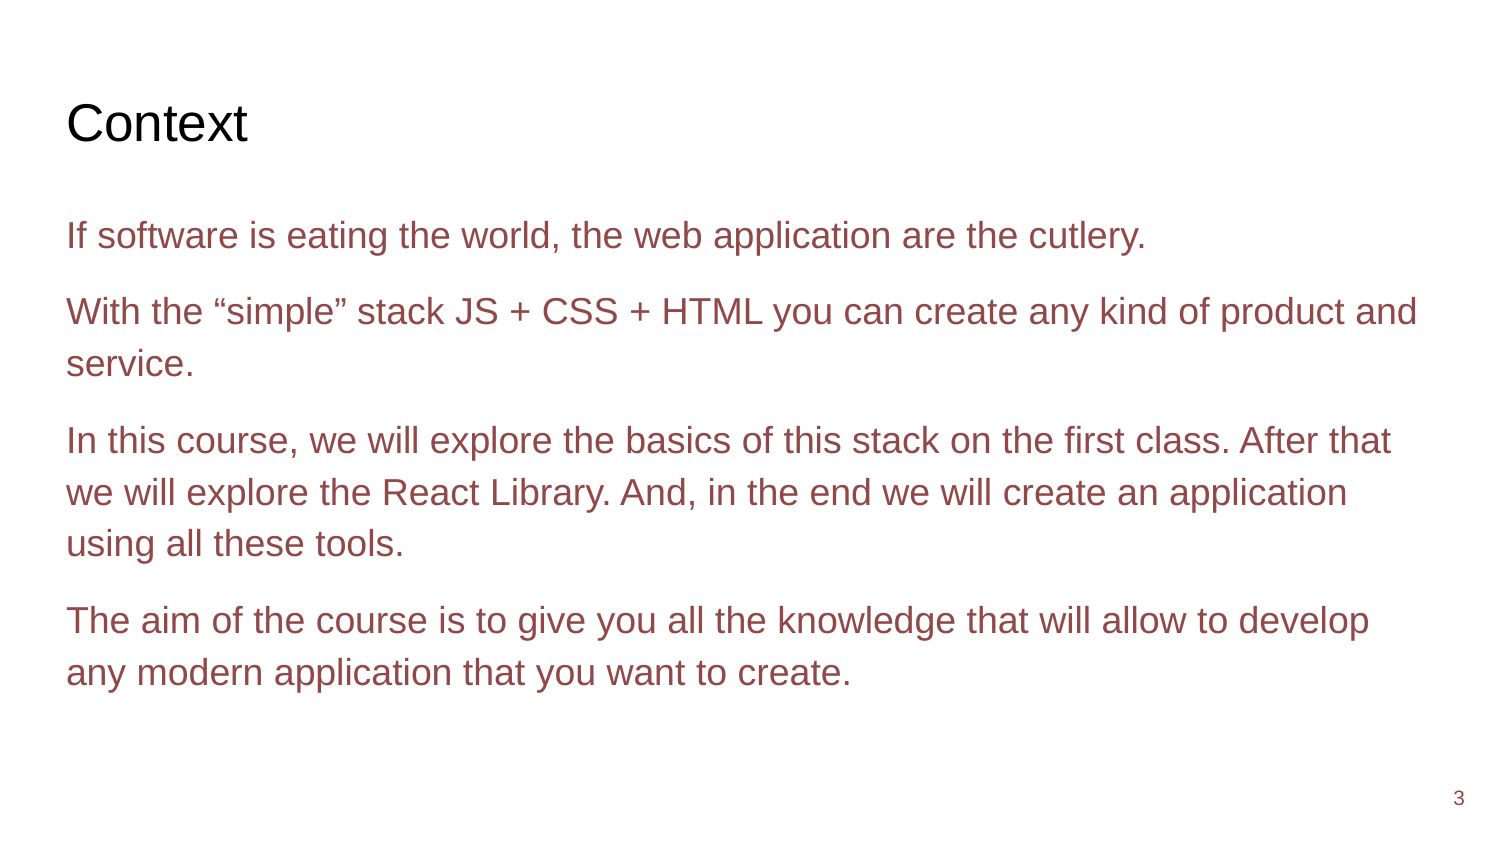

# Context
If software is eating the world, the web application are the cutlery.
With the “simple” stack JS + CSS + HTML you can create any kind of product and service.
In this course, we will explore the basics of this stack on the first class. After that we will explore the React Library. And, in the end we will create an application using all these tools.
The aim of the course is to give you all the knowledge that will allow to develop any modern application that you want to create.
3